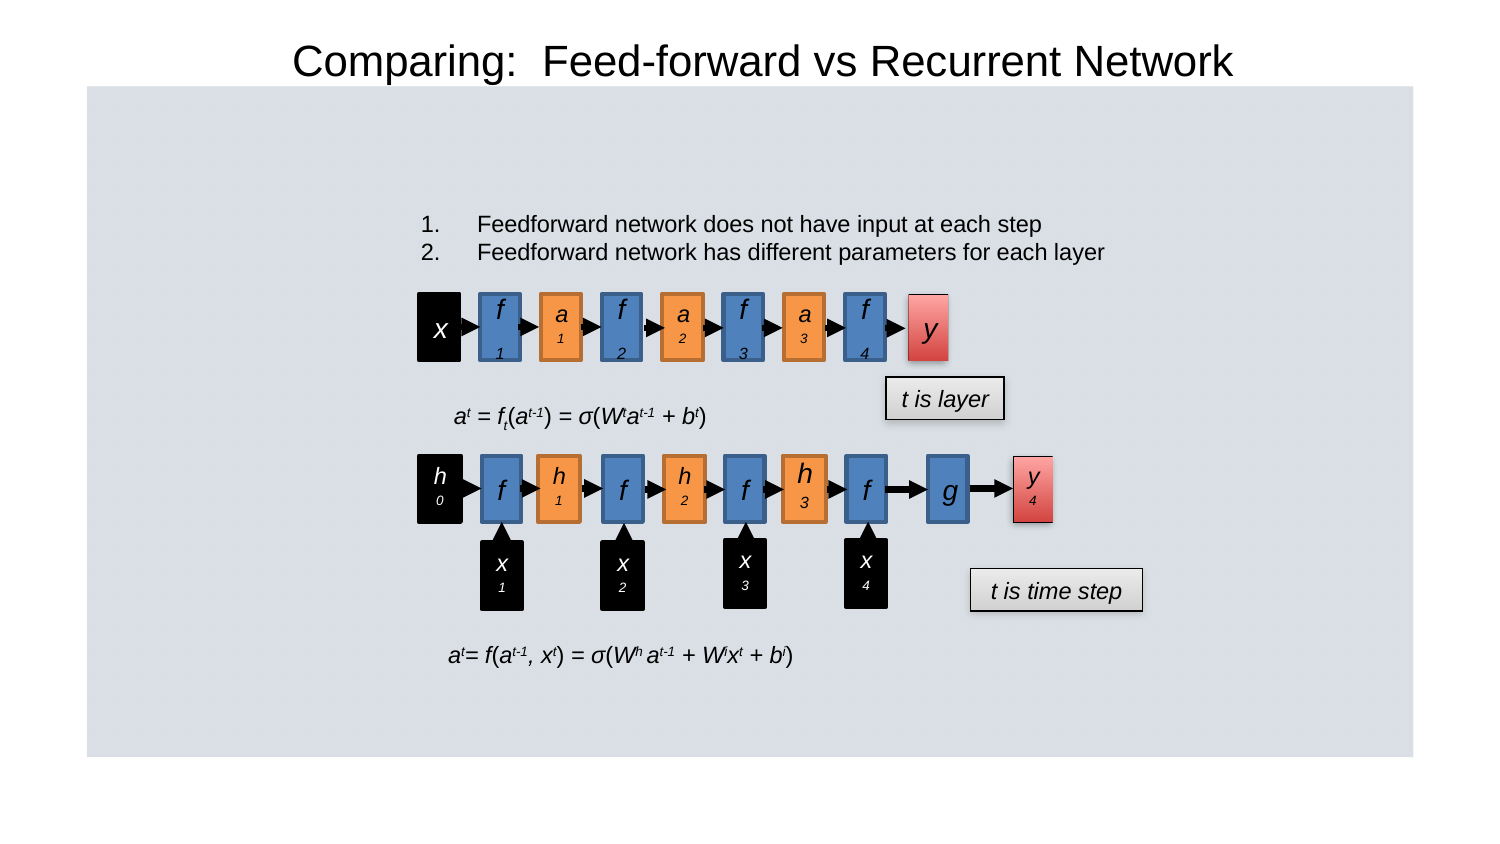

# Comparing:  Feed-forward vs Recurrent Network
Feedforward network does not have input at each step
Feedforward network has different parameters for each layer
x
f1
a1
f2
a2
f3
a3
f4
y
t is layer
at = ft(at-1) = σ(Wtat-1 + bt)
h0
f
h1
f
h2
f
h3
f
g
y4
x3
x4
x1
x2
t is time step
at= f(at-1, xt) = σ(Wh at-1 + Wixt + bi)